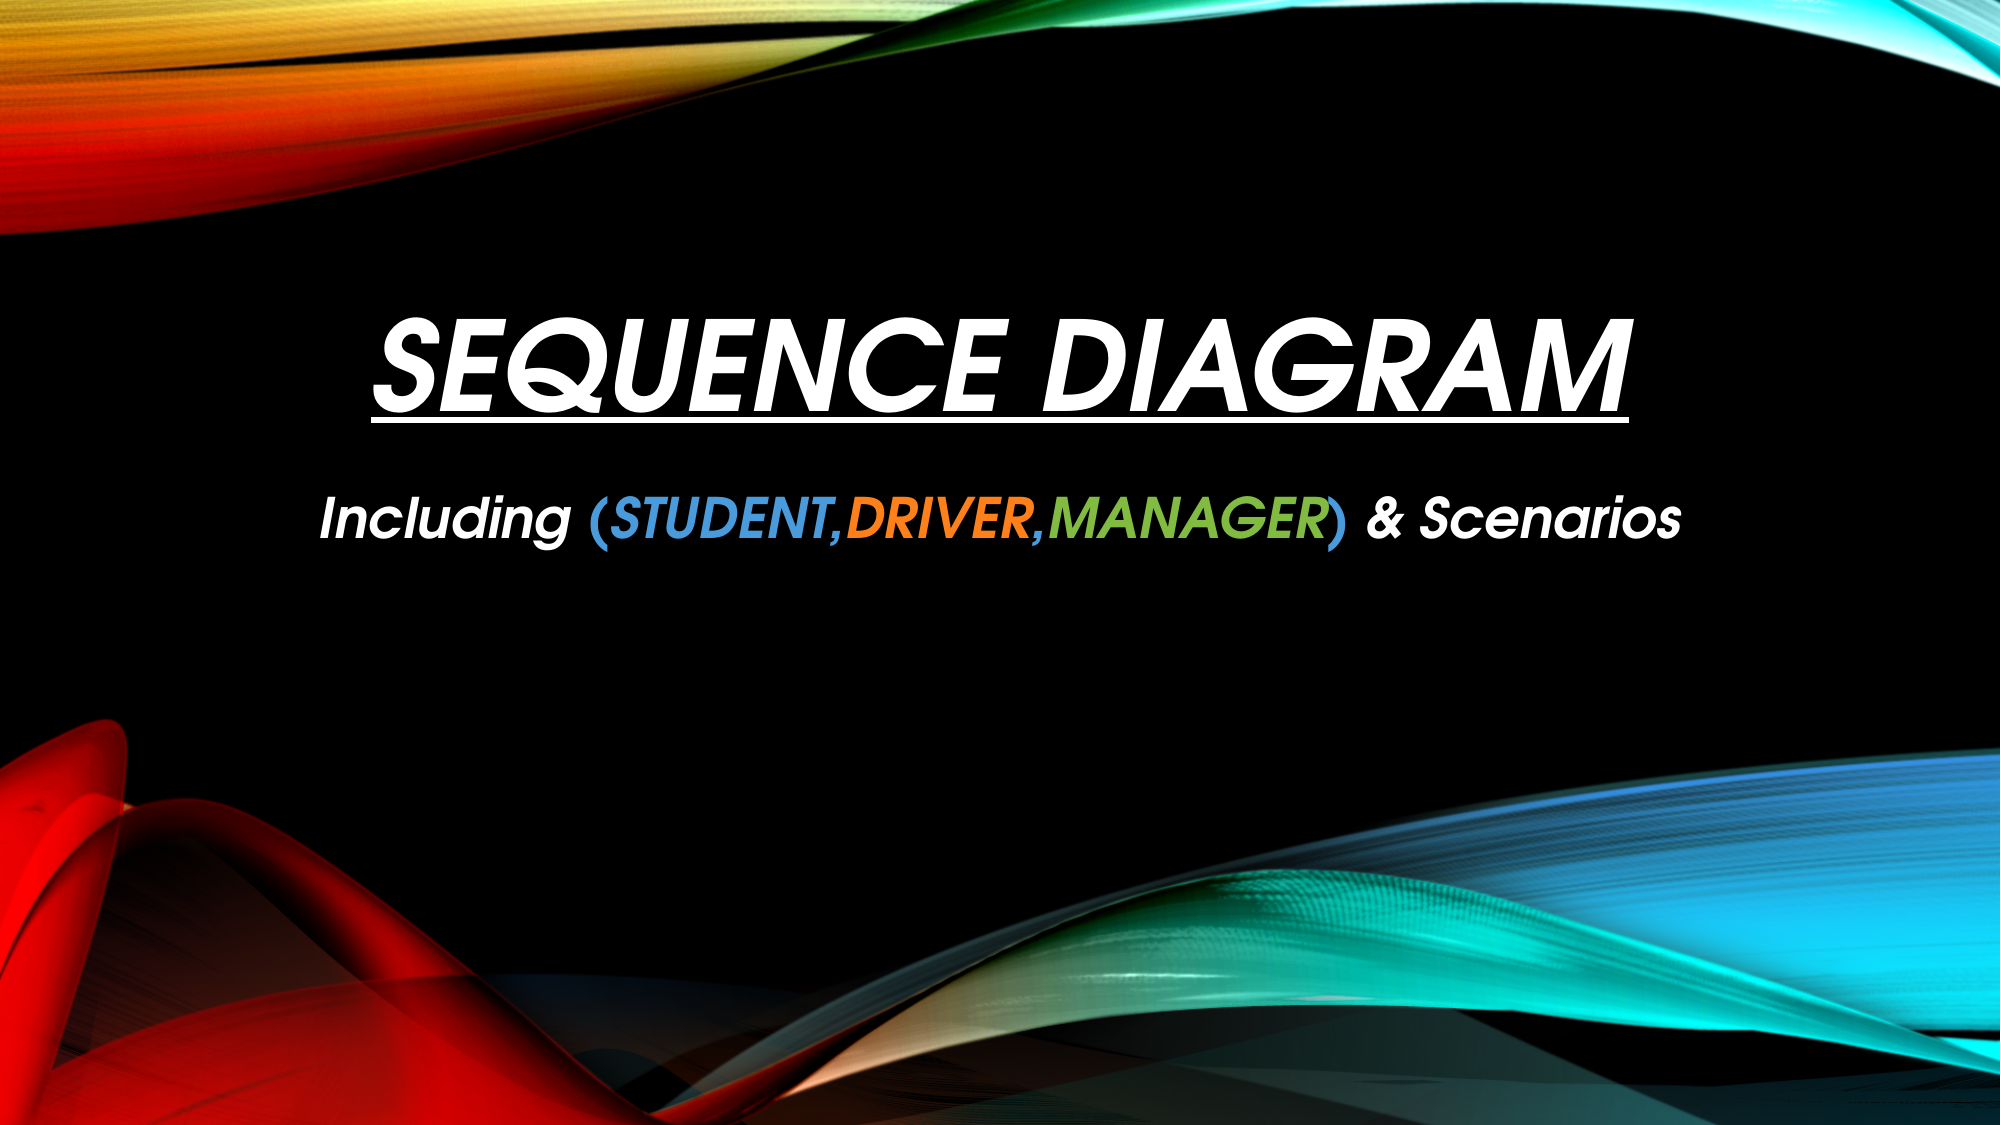

# Sequence diagram
Including (STUDENT,DRIVER,MANAGER) & Scenarios